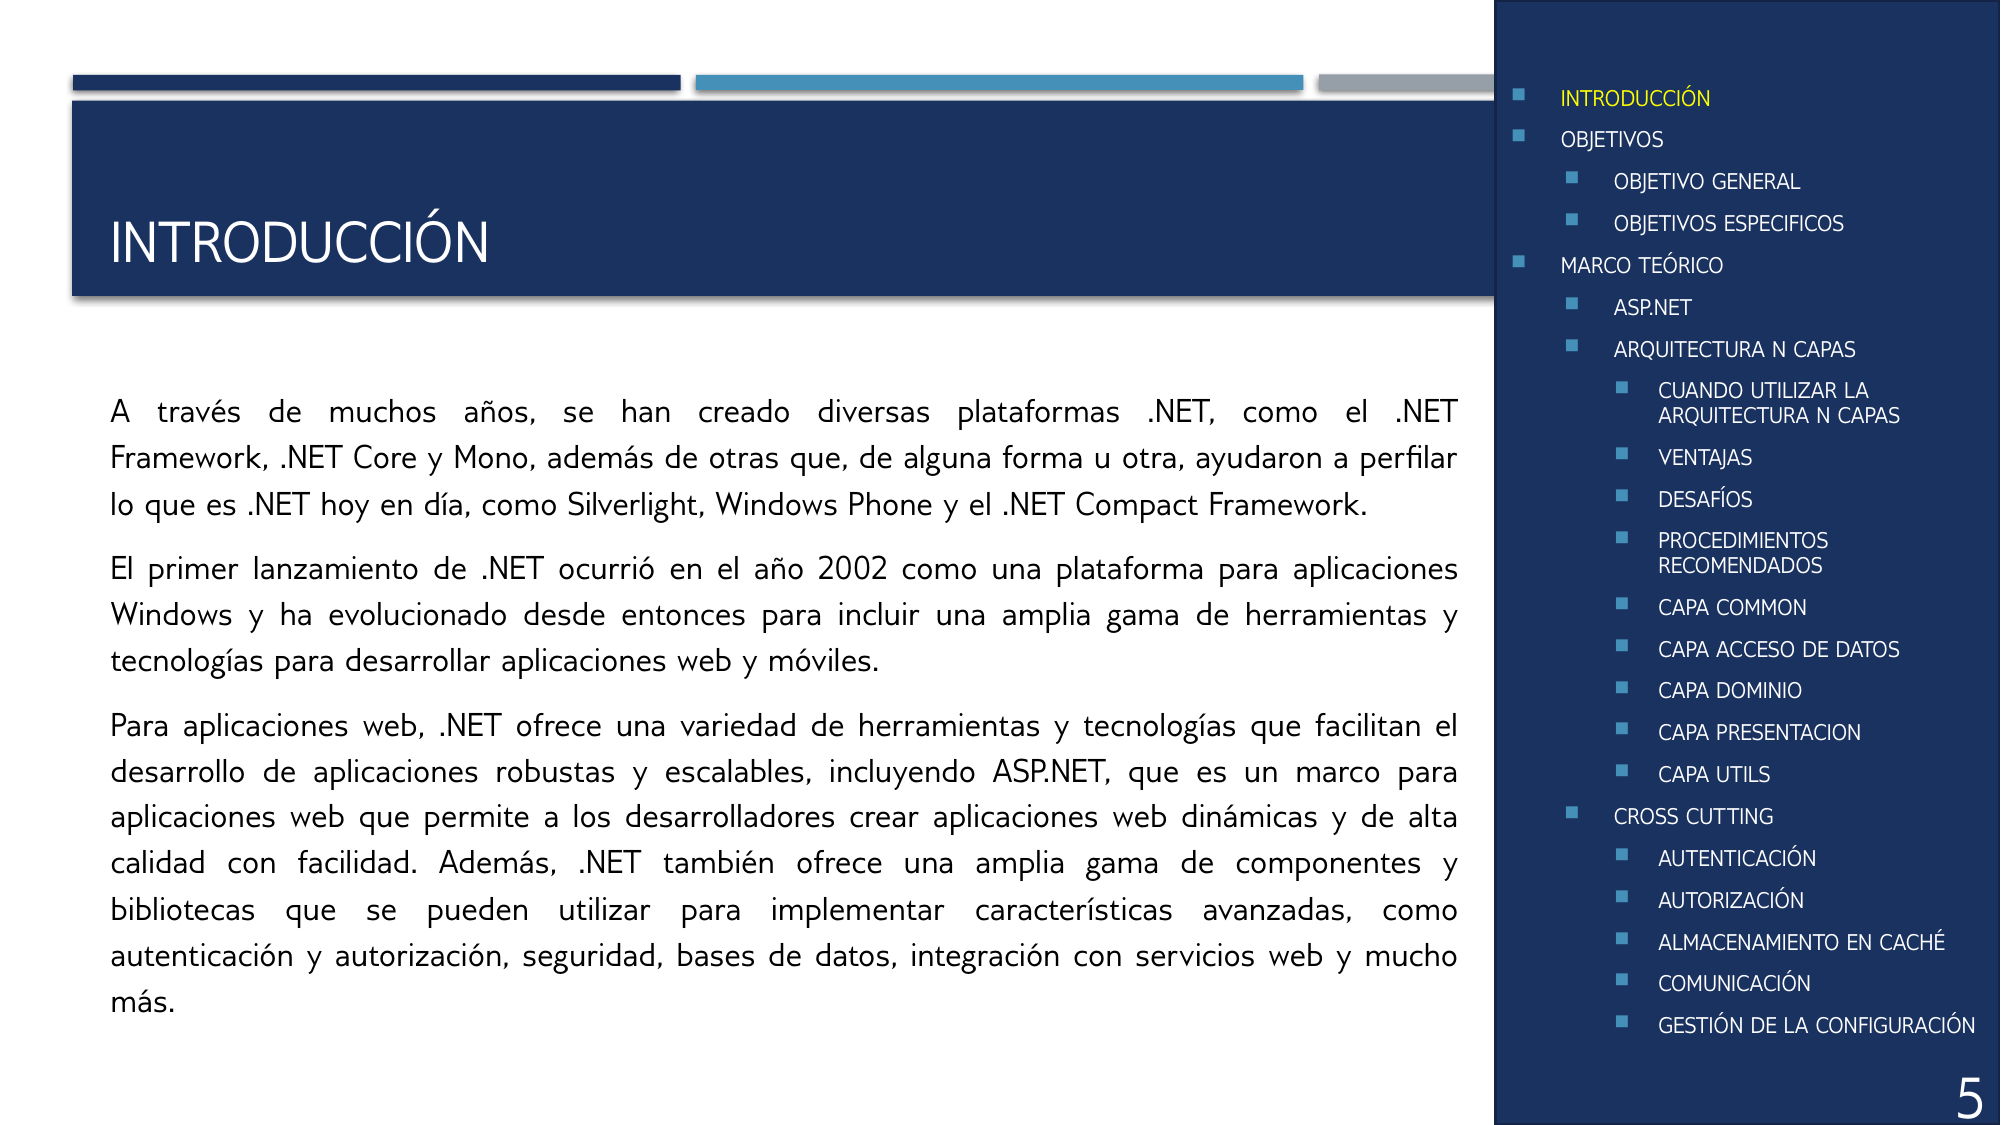

INTRODUCCIÓN
OBJETIVOS
OBJETIVO GENERAL
OBJETIVOS ESPECIFICOS
MARCO TEÓRICO
ASP.NET
ARQUITECTURA N CAPAS
CUANDO UTILIZAR LA ARQUITECTURA N CAPAS
VENTAJAS
DESAFÍOS
PROCEDIMIENTOS RECOMENDADOS
CAPA COMMON
CAPA ACCESO DE DATOS
CAPA DOMINIO
CAPA PRESENTACION
CAPA UTILS
CROSS CUTTING
AUTENTICACIÓN
AUTORIZACIÓN
ALMACENAMIENTO EN CACHÉ
COMUNICACIÓN
GESTIÓN DE LA CONFIGURACIÓN
# Introducción
A través de muchos años, se han creado diversas plataformas .NET, como el .NET Framework, .NET Core y Mono, además de otras que, de alguna forma u otra, ayudaron a perfilar lo que es .NET hoy en día, como Silverlight, Windows Phone y el .NET Compact Framework.
El primer lanzamiento de .NET ocurrió en el año 2002 como una plataforma para aplicaciones Windows y ha evolucionado desde entonces para incluir una amplia gama de herramientas y tecnologías para desarrollar aplicaciones web y móviles.
Para aplicaciones web, .NET ofrece una variedad de herramientas y tecnologías que facilitan el desarrollo de aplicaciones robustas y escalables, incluyendo ASP.NET, que es un marco para aplicaciones web que permite a los desarrolladores crear aplicaciones web dinámicas y de alta calidad con facilidad. Además, .NET también ofrece una amplia gama de componentes y bibliotecas que se pueden utilizar para implementar características avanzadas, como autenticación y autorización, seguridad, bases de datos, integración con servicios web y mucho más.
5